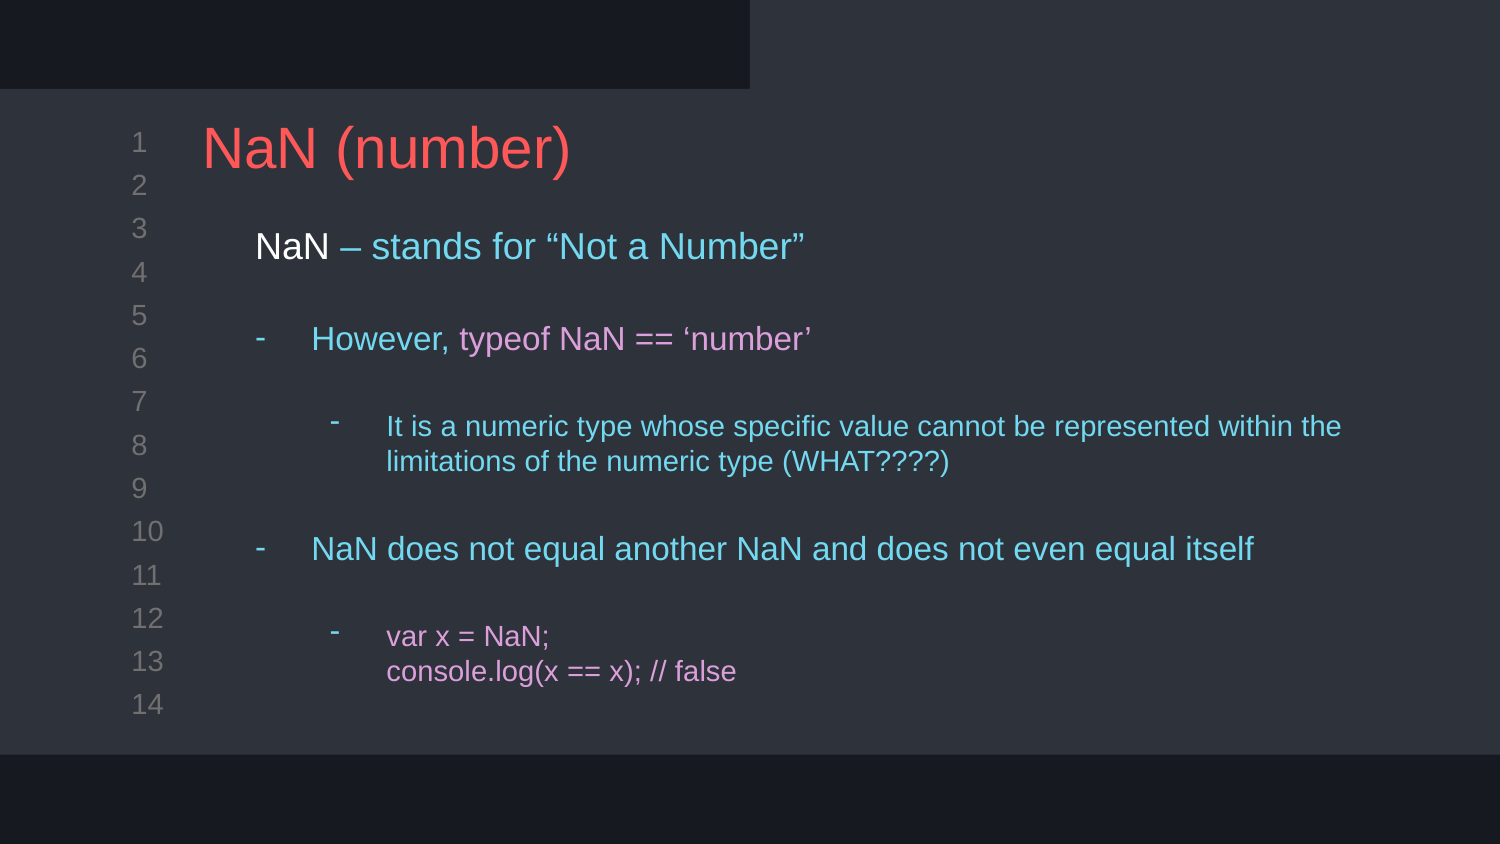

# NaN (number)

NaN – stands for “Not a Number”
However, typeof NaN == ‘number’
It is a numeric type whose specific value cannot be represented within the limitations of the numeric type (WHAT????)
NaN does not equal another NaN and does not even equal itself
var x = NaN;
console.log(x == x); // false